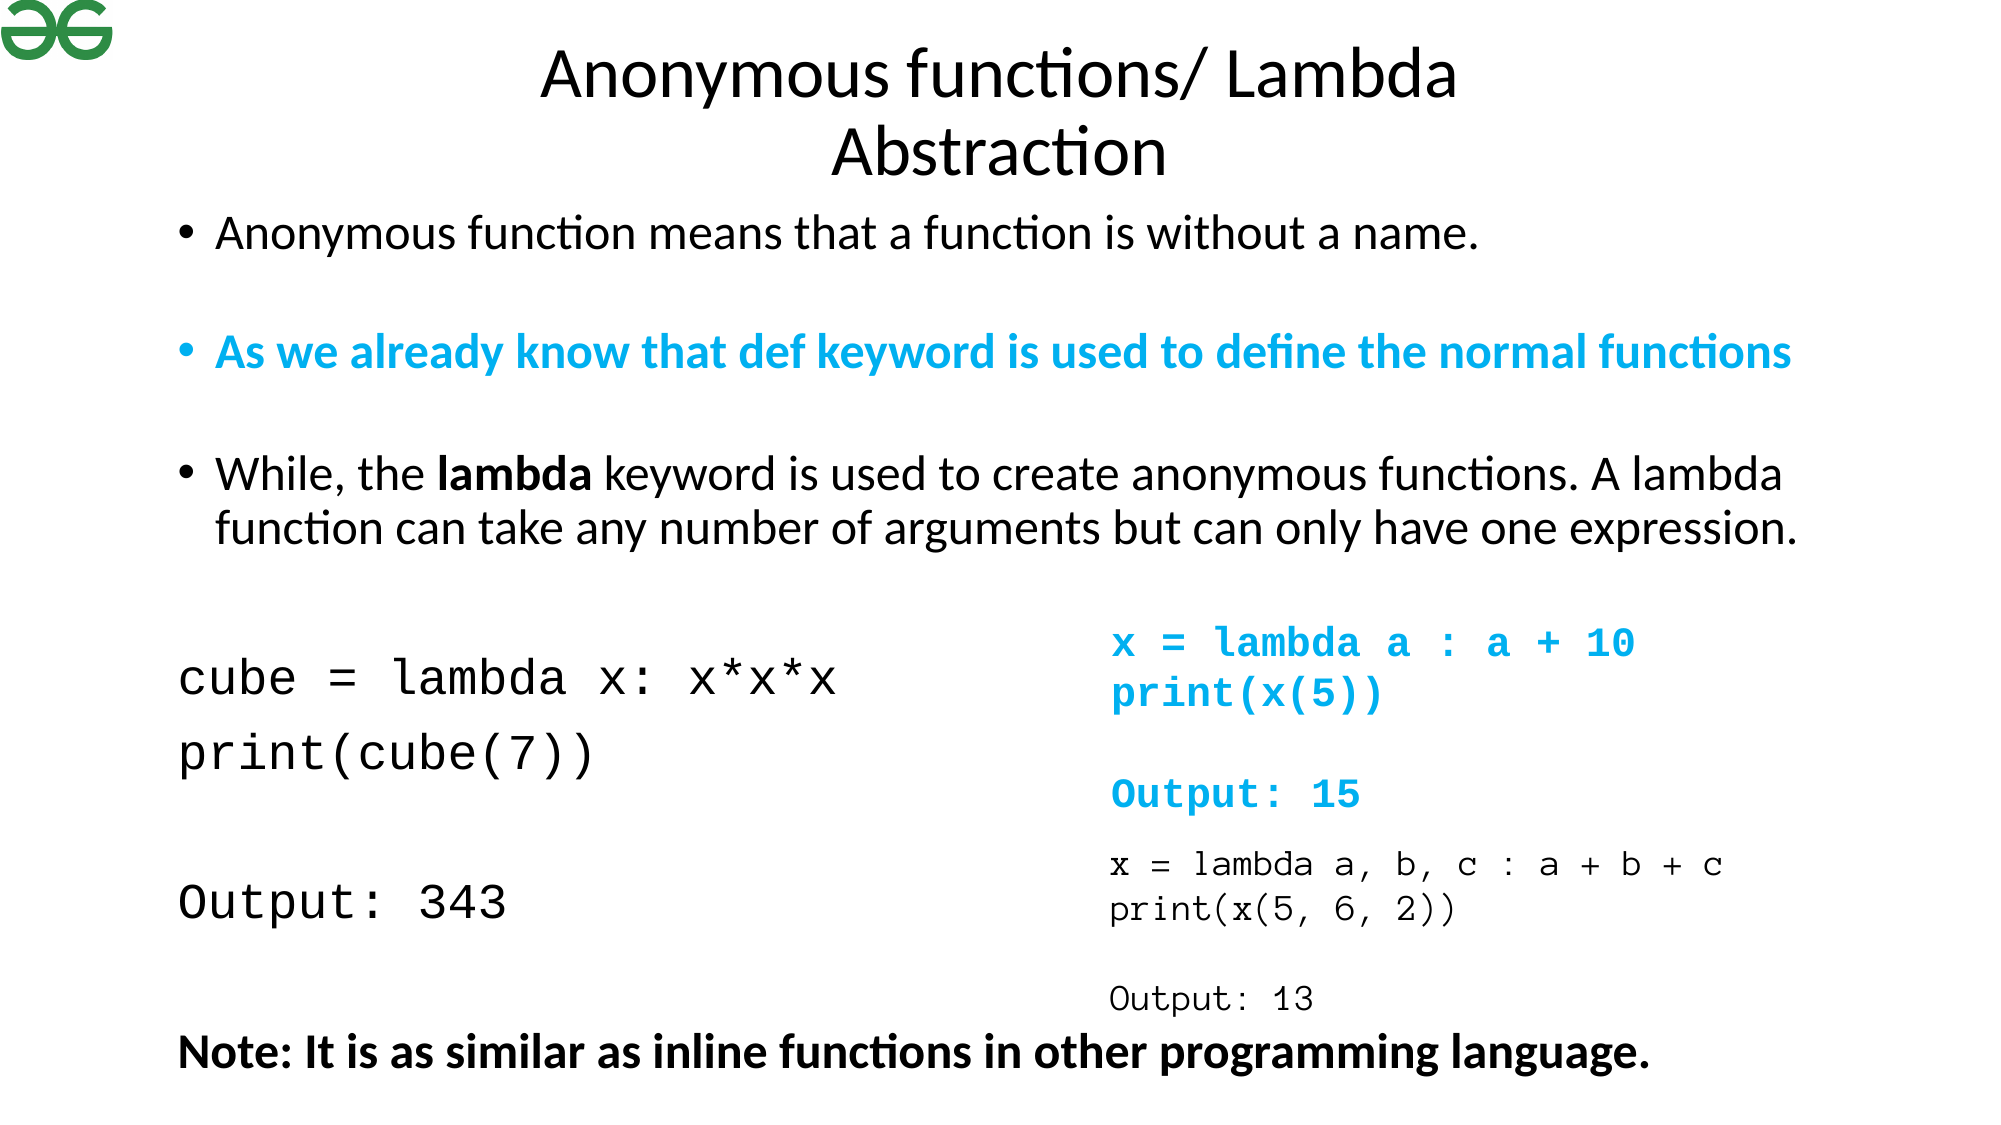

# Anonymous functions/ Lambda Abstraction
Anonymous function means that a function is without a name.

As we already know that def keyword is used to define the normal functions

While, the lambda keyword is used to create anonymous functions. A lambda function can take any number of arguments but can only have one expression.

cube = lambda x: x*x*x
print(cube(7))

Output: 343

Note: It is as similar as inline functions in other programming language.
x = lambda a : a + 10
print(x(5))

Output: 15
x = lambda a, b, c : a + b + c
print(x(5, 6, 2))

Output: 13